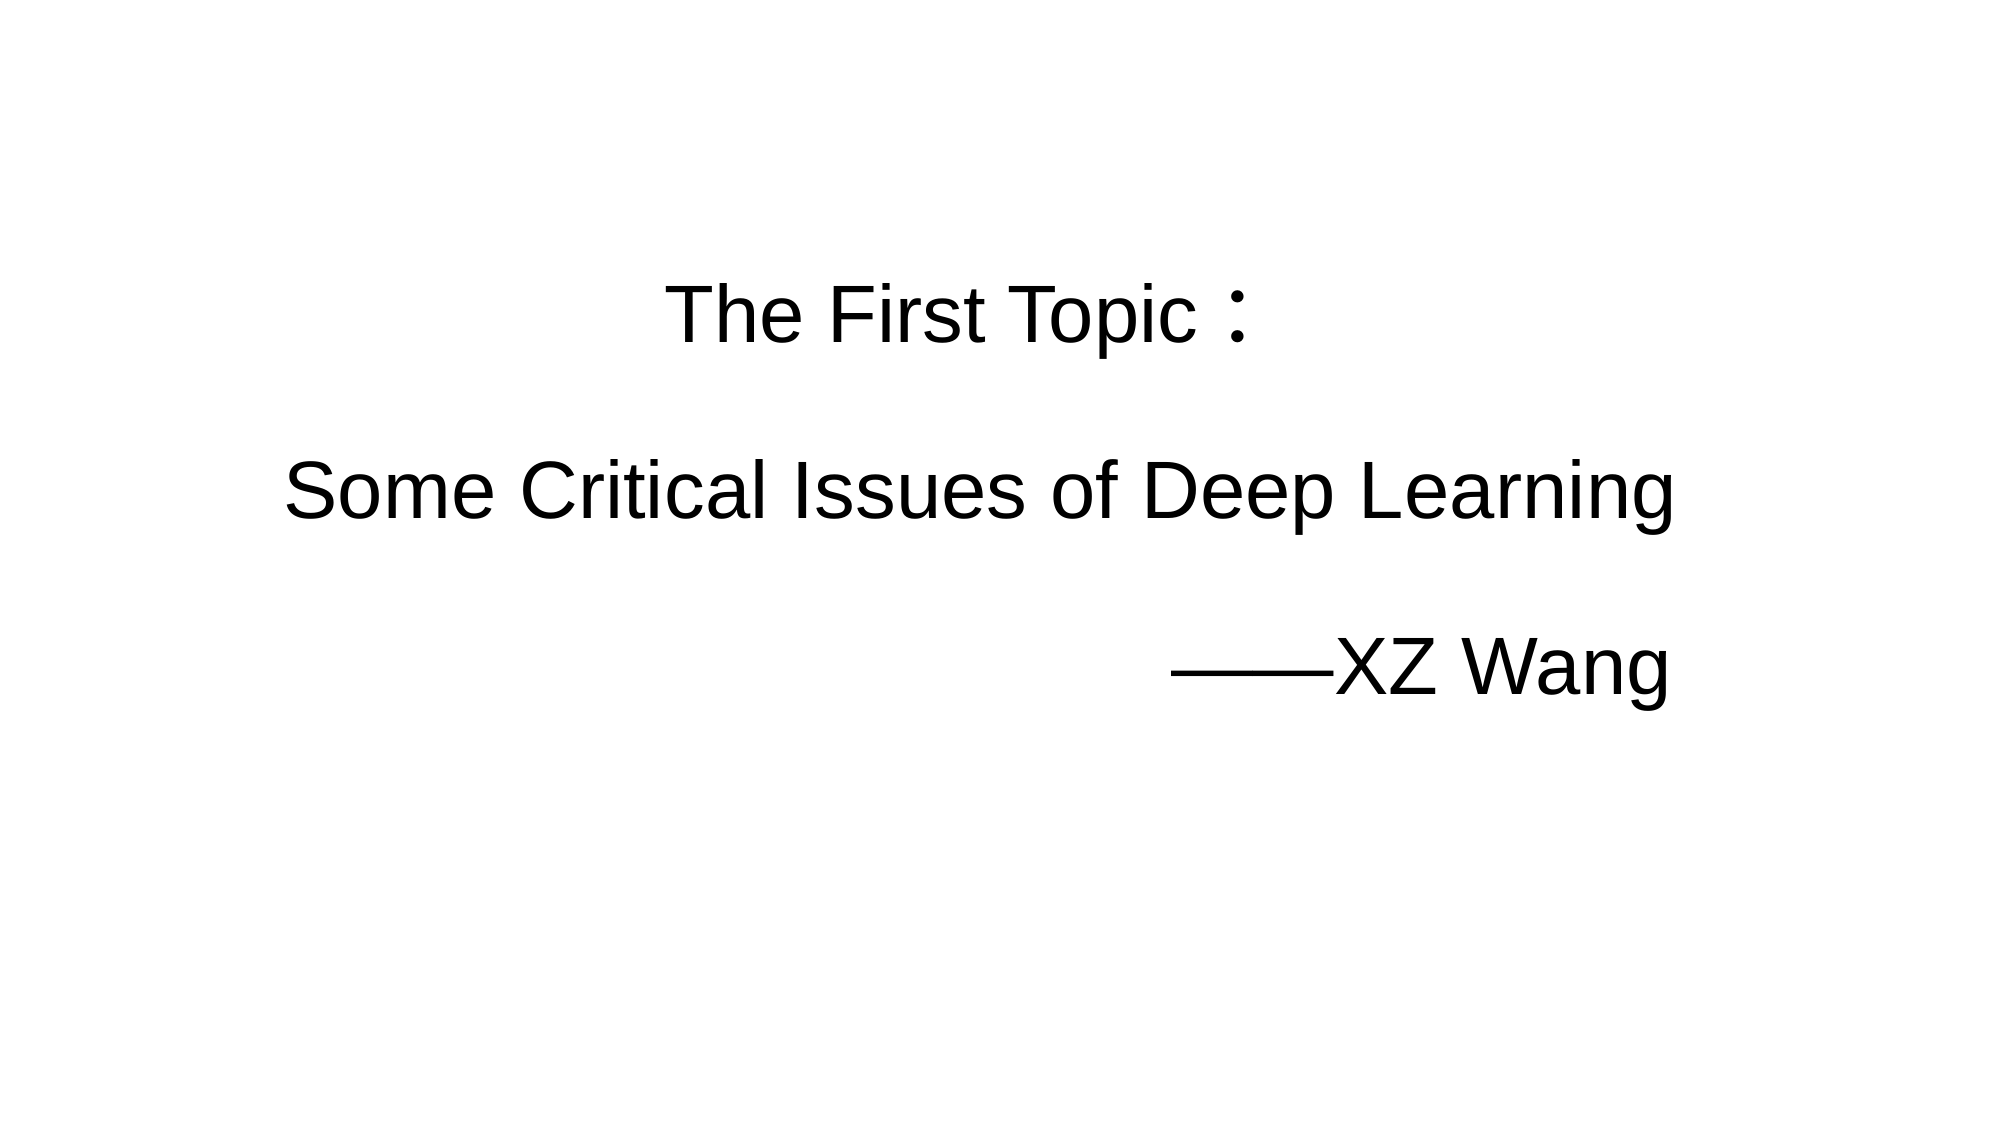

# The First Topic： Some Critical Issues of Deep Learning ——XZ Wang